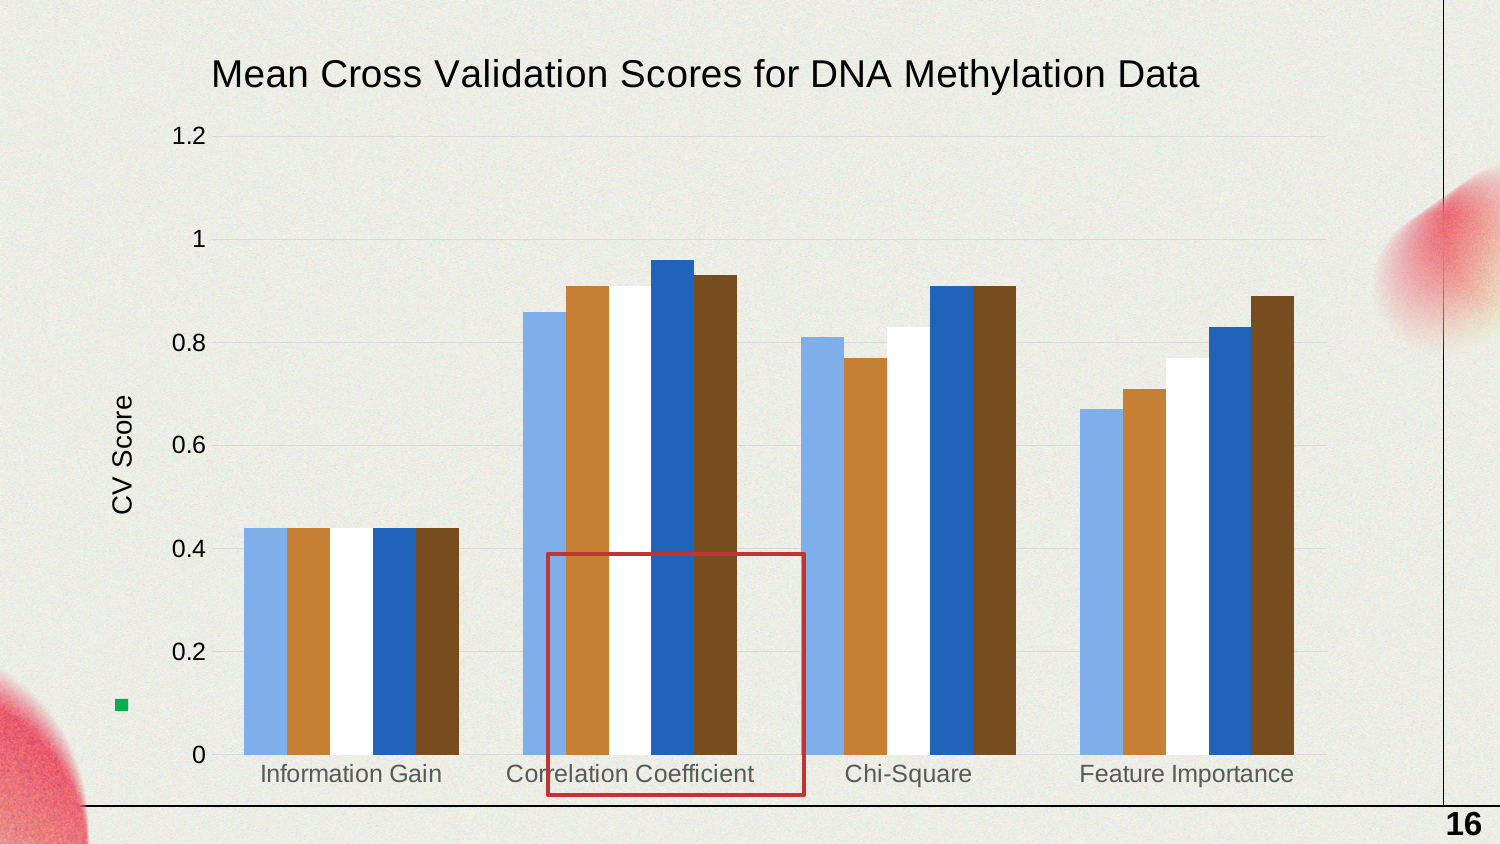

### Chart: Mean Cross Validation Scores for DNA Methylation Data

| Category | 25 Features | 50 Features | 100 Features | 150 Features | 200 Features |
|---|---|---|---|---|---|
| Information Gain | 0.44 | 0.44 | 0.44 | 0.44 | 0.44 |
| Correlation Coefficient | 0.86 | 0.91 | 0.91 | 0.96 | 0.93 |
| Chi-Square | 0.81 | 0.77 | 0.83 | 0.91 | 0.91 |
| Feature Importance | 0.67 | 0.71 | 0.77 | 0.83 | 0.89 |

16